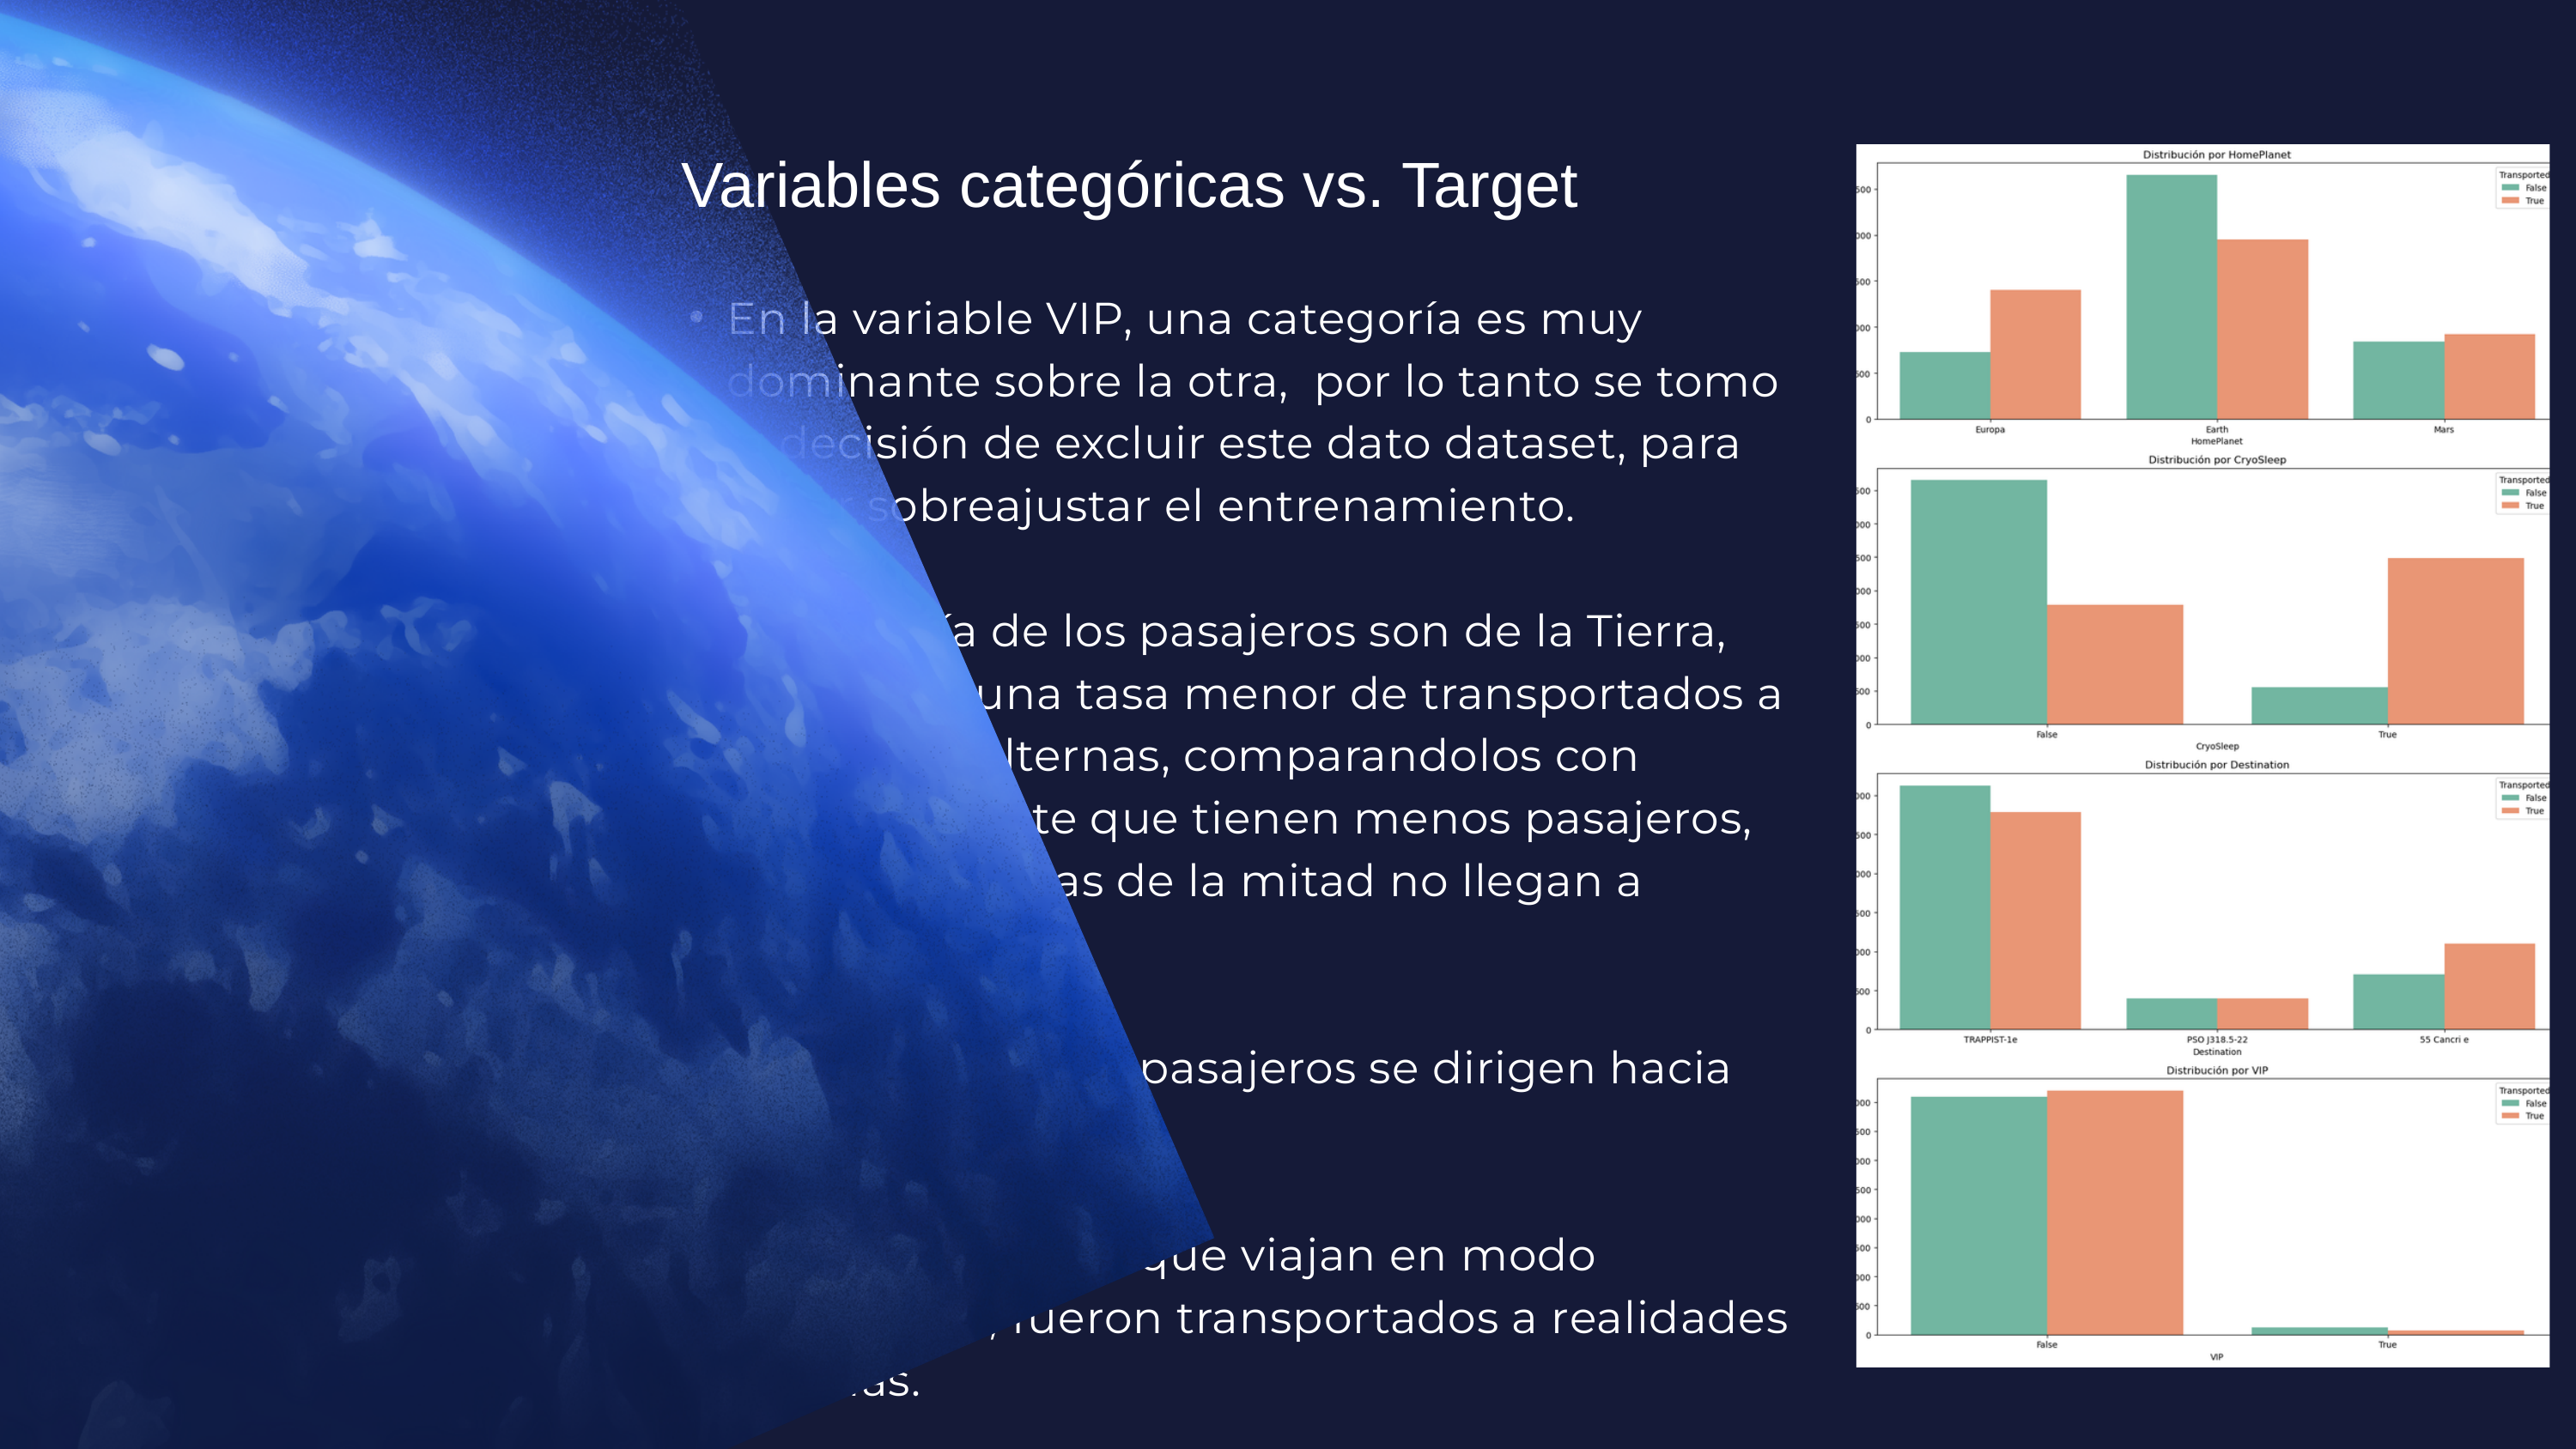

Variables categóricas vs. Target

En la variable VIP, una categoría es muy dominante sobre la otra,  por lo tanto se tomo la decisión de excluir este dato dataset, para evitar sobreajustar el entrenamiento.

La mayoría de los pasajeros son de la Tierra, pero tiene una tasa menor de transportados a realidades alternas, comparandolos con Europa y Marte que tienen menos pasajeros, pero donde mas de la mitad no llegan a destino.

La mayoría de los pasajeros se dirigen hacia Trappist-1e.

La mayoría de los que viajan en modo "CryoSleep", fueron transportados a realidades alternas.
4